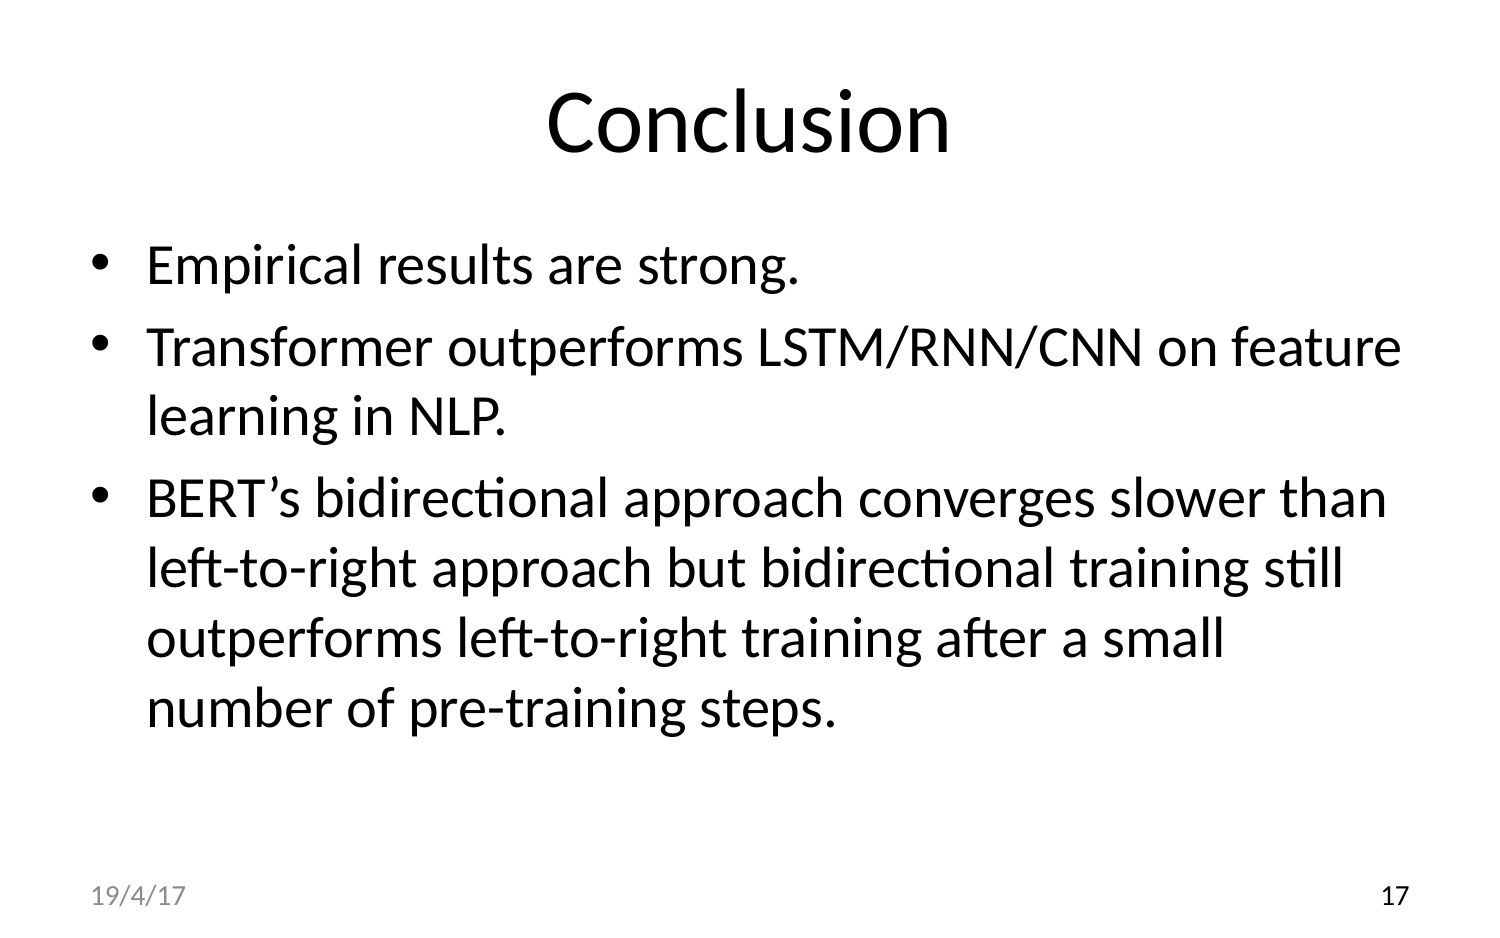

# Conclusion
Empirical results are strong.
Transformer outperforms LSTM/RNN/CNN on feature learning in NLP.
BERT’s bidirectional approach converges slower than left-to-right approach but bidirectional training still outperforms left-to-right training after a small number of pre-training steps.

19/4/17
17